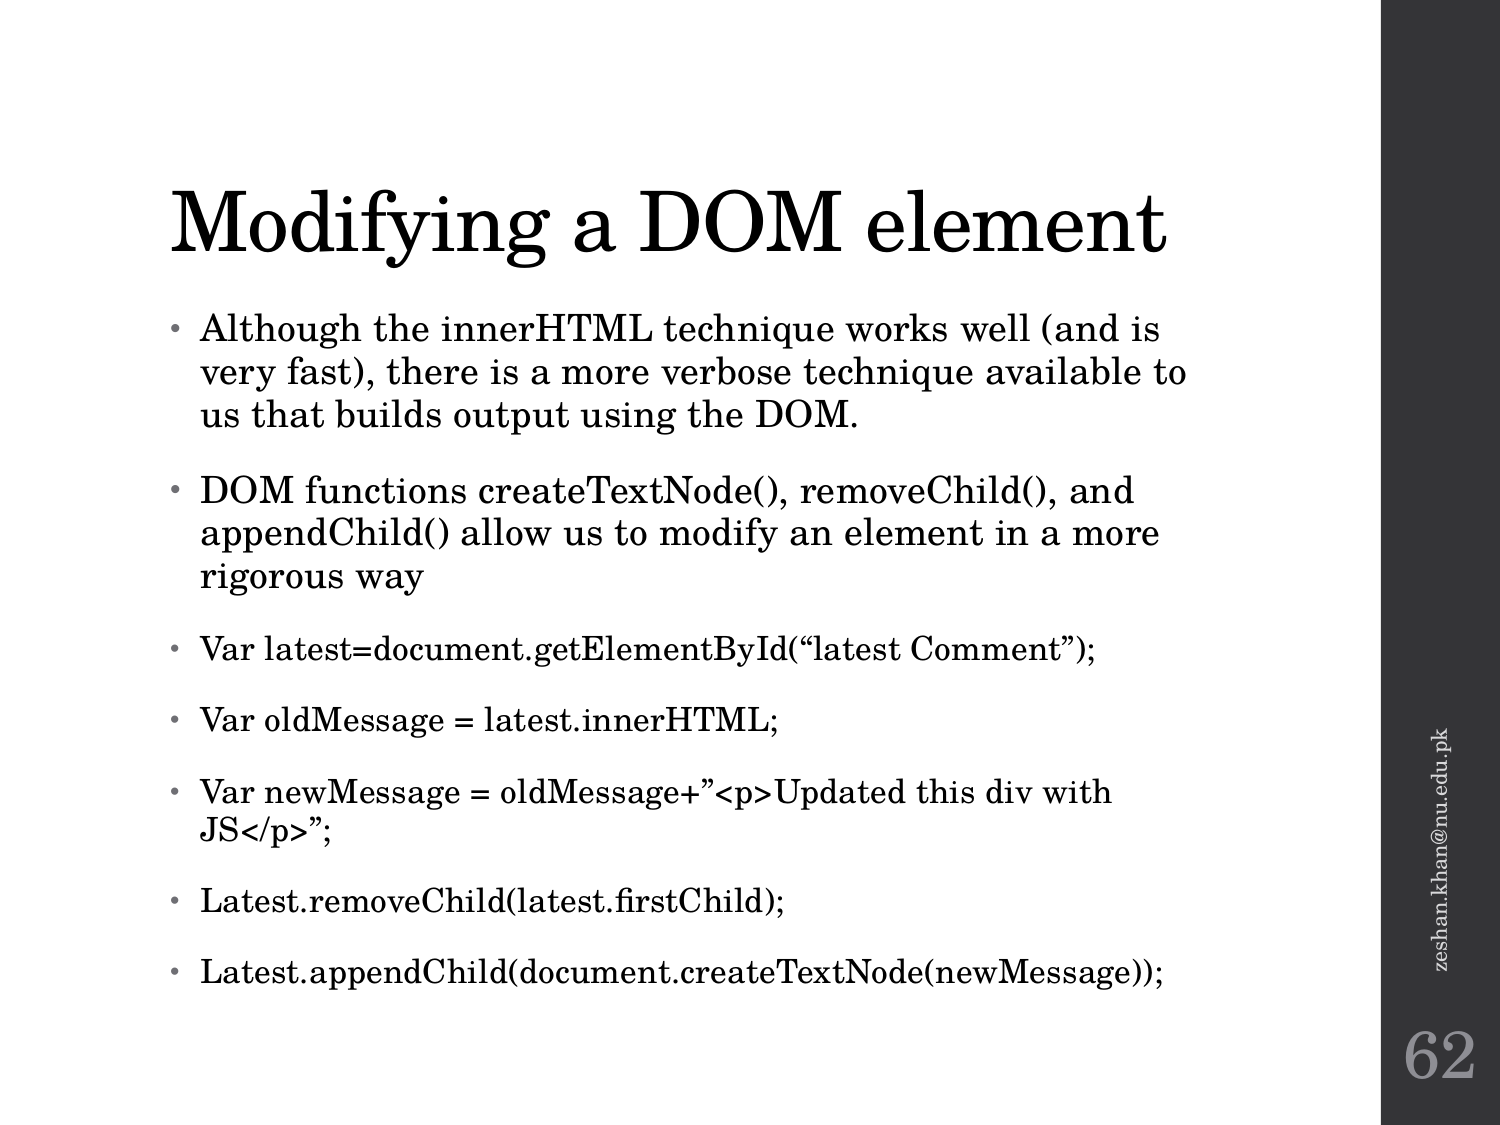

# Modifying a DOM element
Although the innerHTML technique works well (and is very fast), there is a more verbose technique available to us that builds output using the DOM.
DOM functions createTextNode(), removeChild(), and appendChild() allow us to modify an element in a more rigorous way
Var latest=document.getElementById(“latest Comment”);
Var oldMessage = latest.innerHTML;
Var newMessage = oldMessage+”<p>Updated this div with JS</p>”;
Latest.removeChild(latest.firstChild);
Latest.appendChild(document.createTextNode(newMessage));
zeshan.khan@nu.edu.pk
62